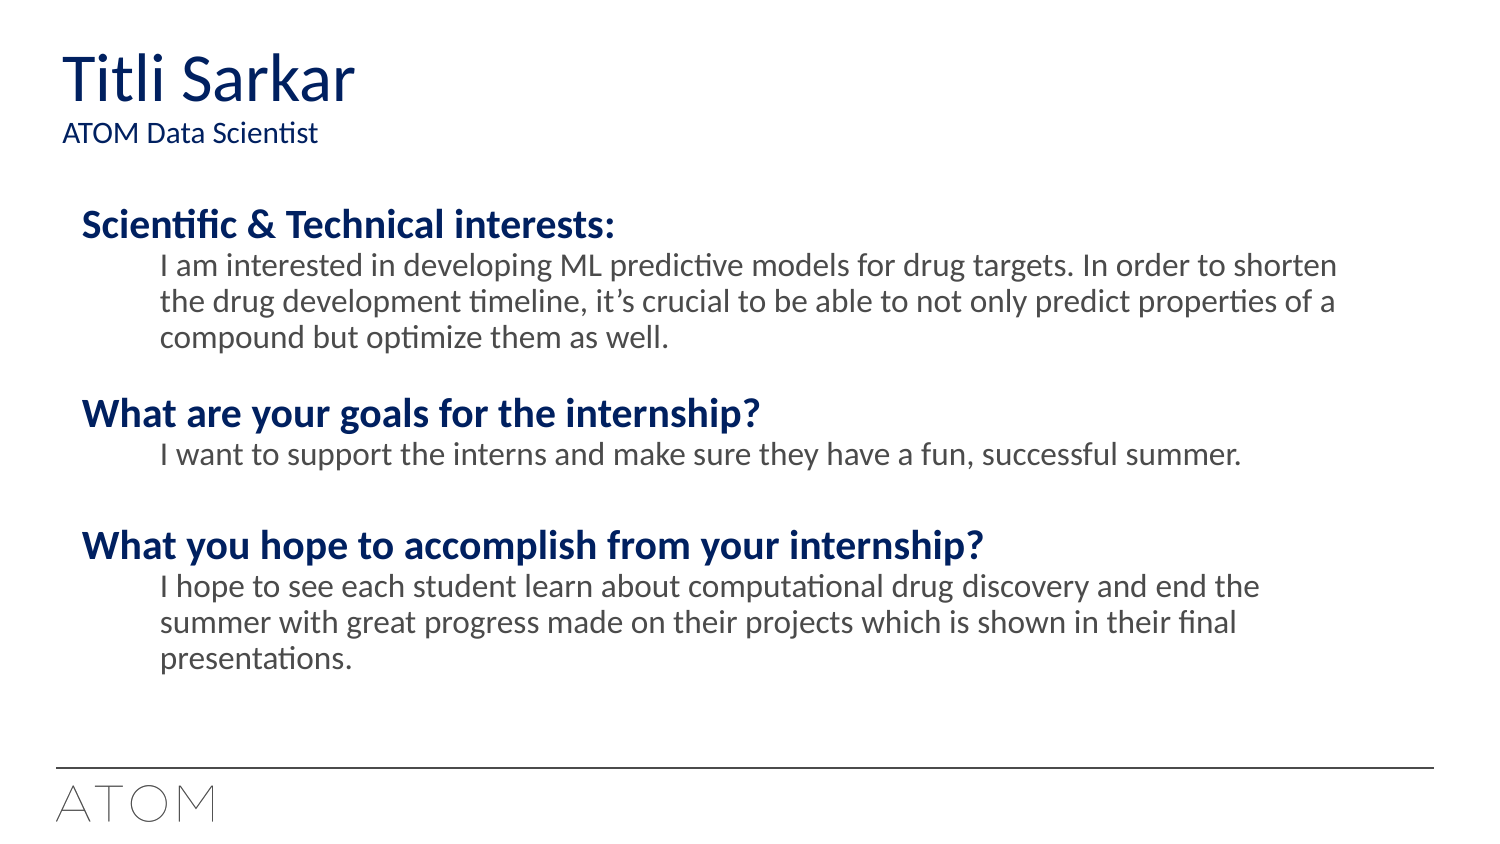

# Titli Sarkar
ATOM Data Scientist
Scientific & Technical interests:
I am interested in developing ML predictive models for drug targets. In order to shorten the drug development timeline, it’s crucial to be able to not only predict properties of a compound but optimize them as well.

What are your goals for the internship?
I want to support the interns and make sure they have a fun, successful summer.

What you hope to accomplish from your internship?
I hope to see each student learn about computational drug discovery and end the summer with great progress made on their projects which is shown in their final presentations.